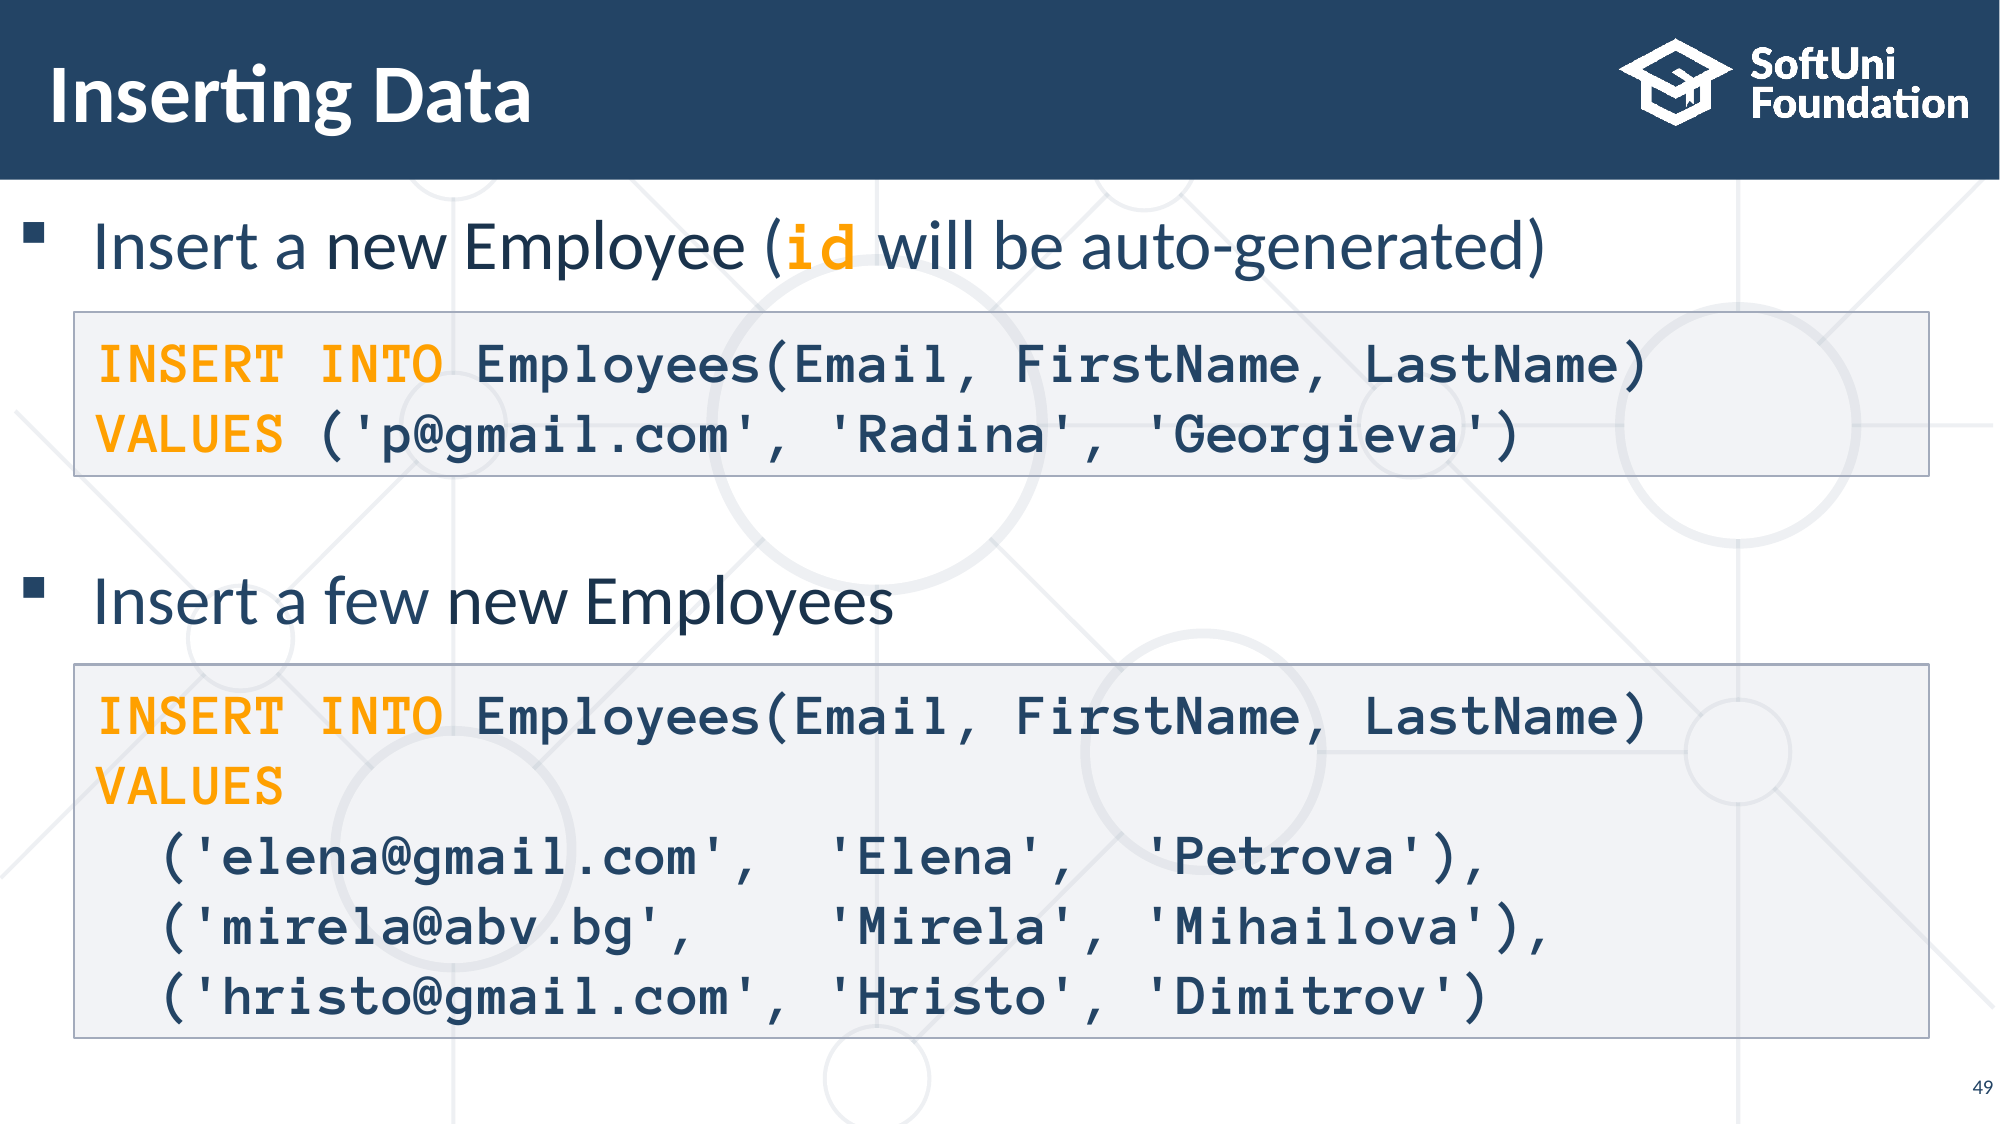

# Inserting Data
Insert a new Employee (id will be auto-generated)

Insert a few new Employees
INSERT INTO Employees(Email, FirstName, LastName)
VALUES ('p@gmail.com', 'Radina', 'Georgieva')
INSERT INTO Employees(Email, FirstName, LastName)
VALUES
  ('elena@gmail.com',  'Elena',  'Petrova'),
  ('mirela@abv.bg',    'Mirela', 'Mihailova'),
  ('hristo@gmail.com', 'Hristo', 'Dimitrov')
49